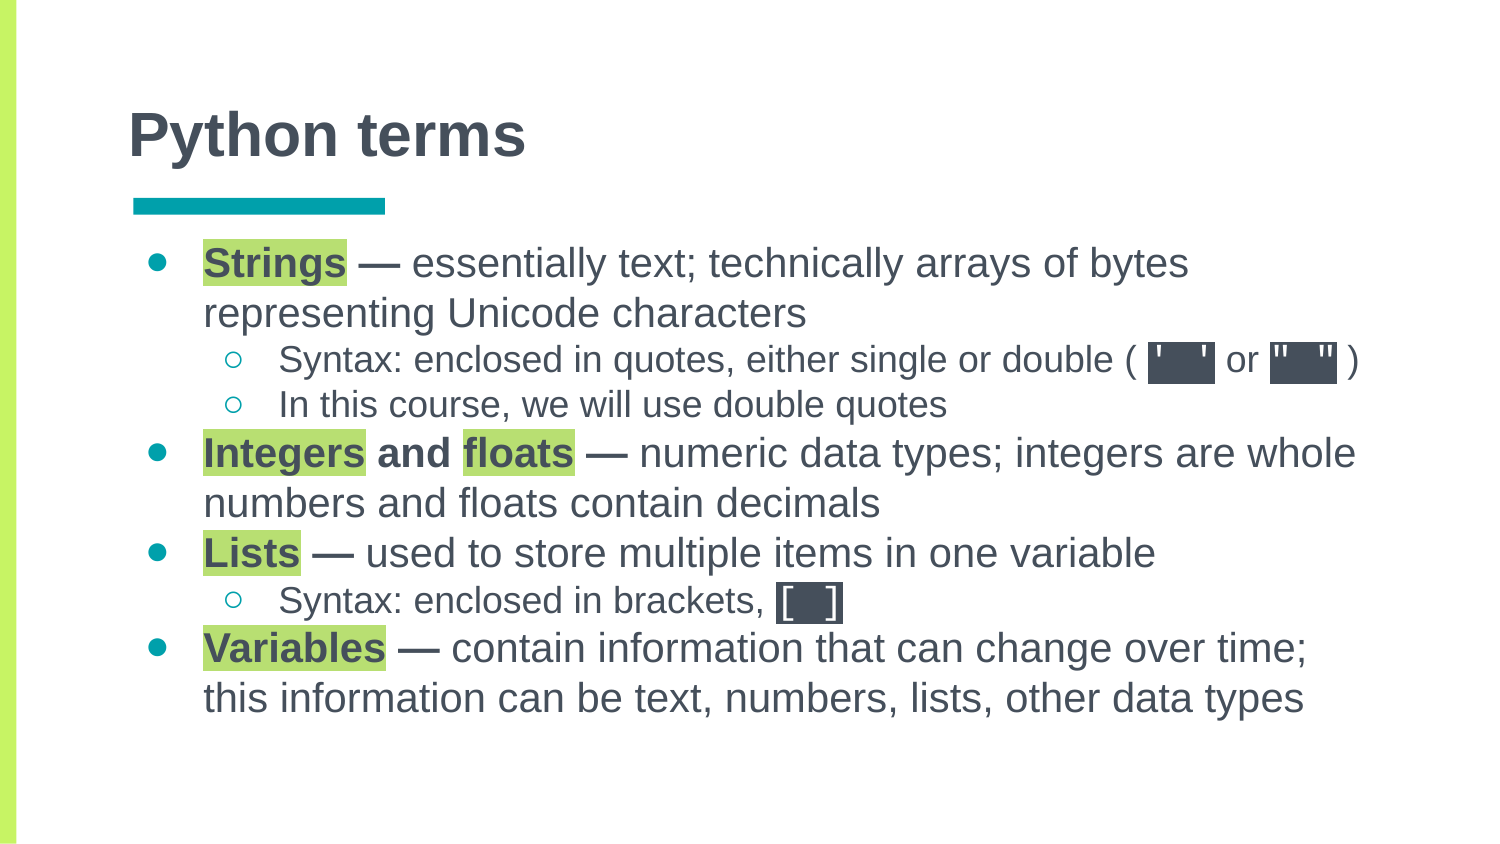

# Python terms
Strings — essentially text; technically arrays of bytes representing Unicode characters
Syntax: enclosed in quotes, either single or double ( ' ' or " " )
In this course, we will use double quotes
Integers and floats — numeric data types; integers are whole numbers and floats contain decimals
Lists — used to store multiple items in one variable
Syntax: enclosed in brackets, [ ]
Variables — contain information that can change over time; this information can be text, numbers, lists, other data types